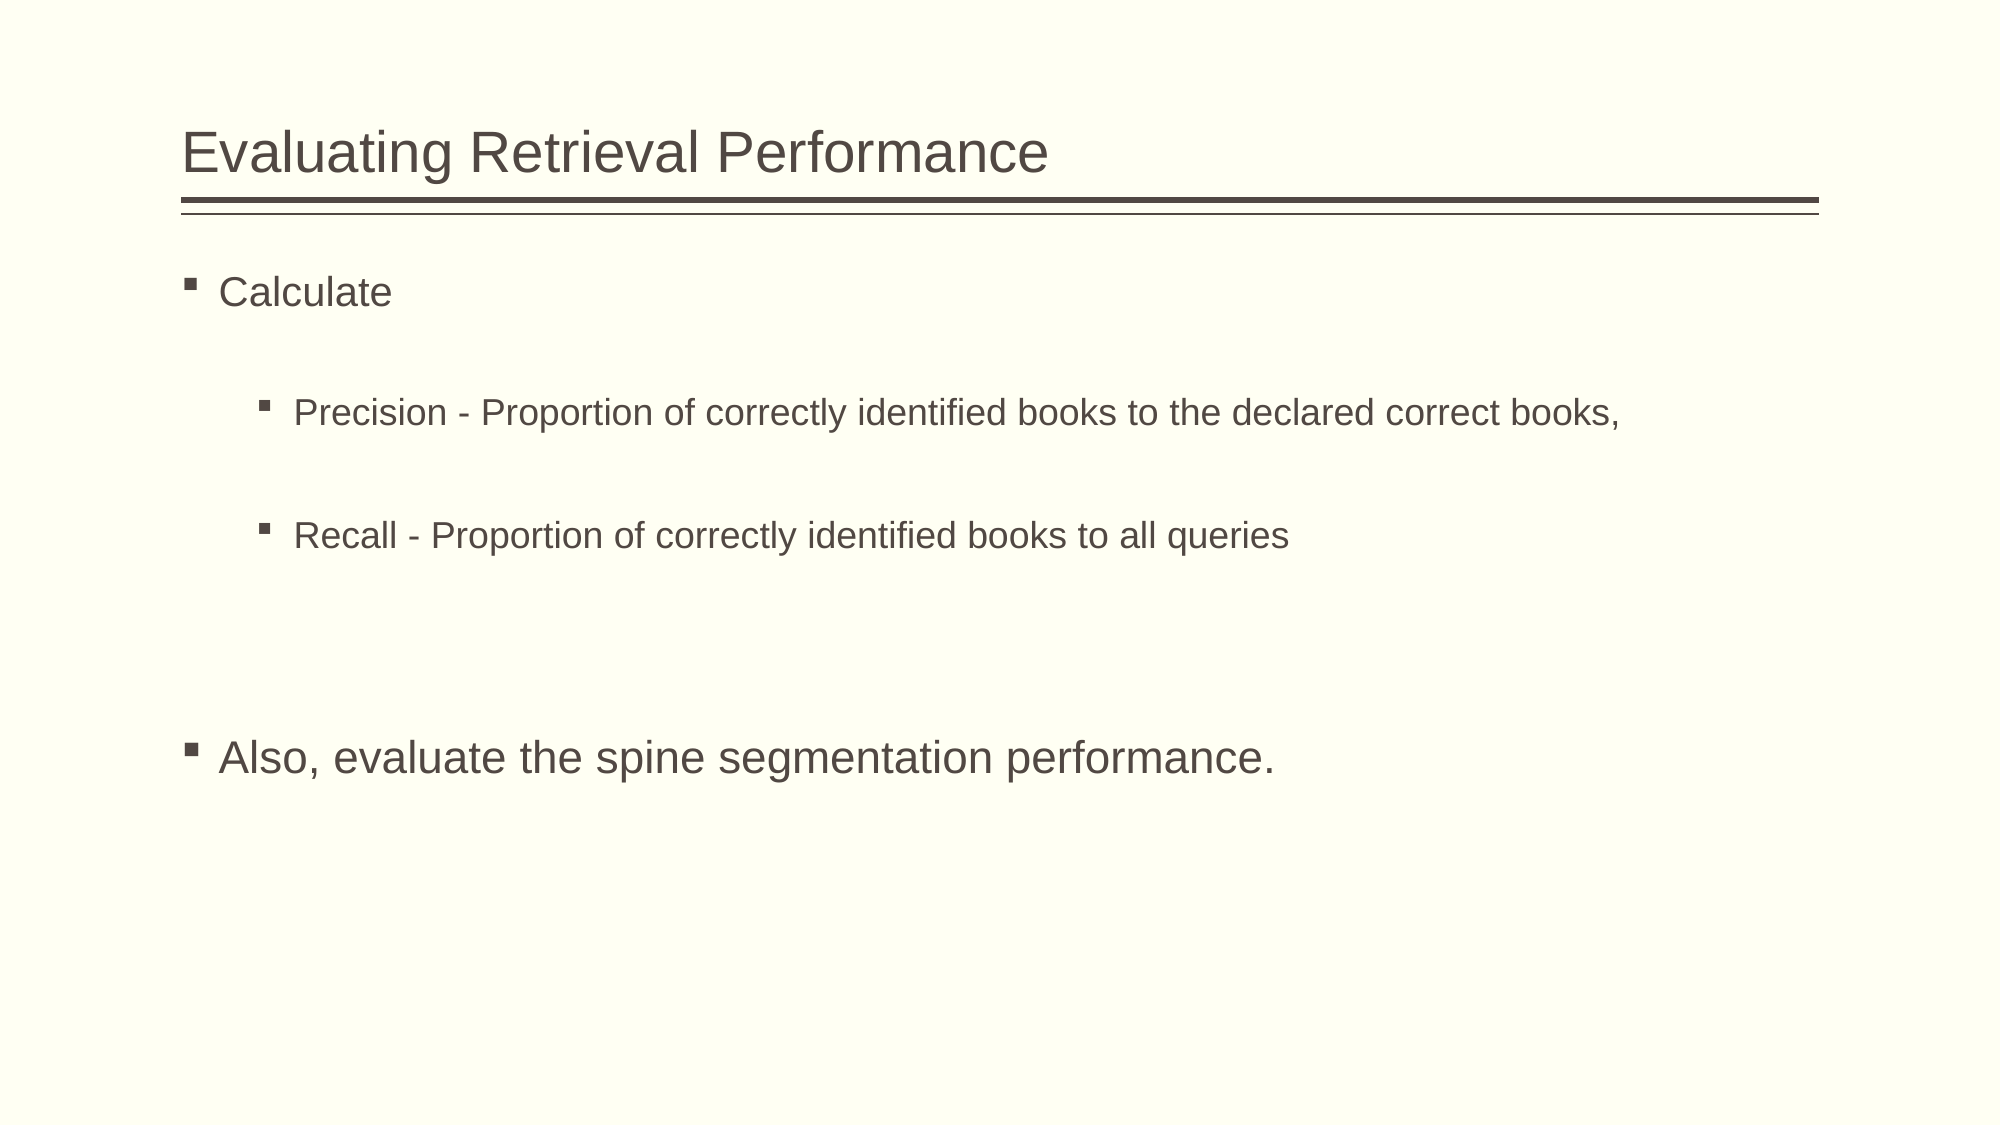

# Evaluating Retrieval Performance
Calculate

Precision - Proportion of correctly identiﬁed books to the declared correct books,

Recall - Proportion of correctly identiﬁed books to all queries

Also, evaluate the spine segmentation performance.